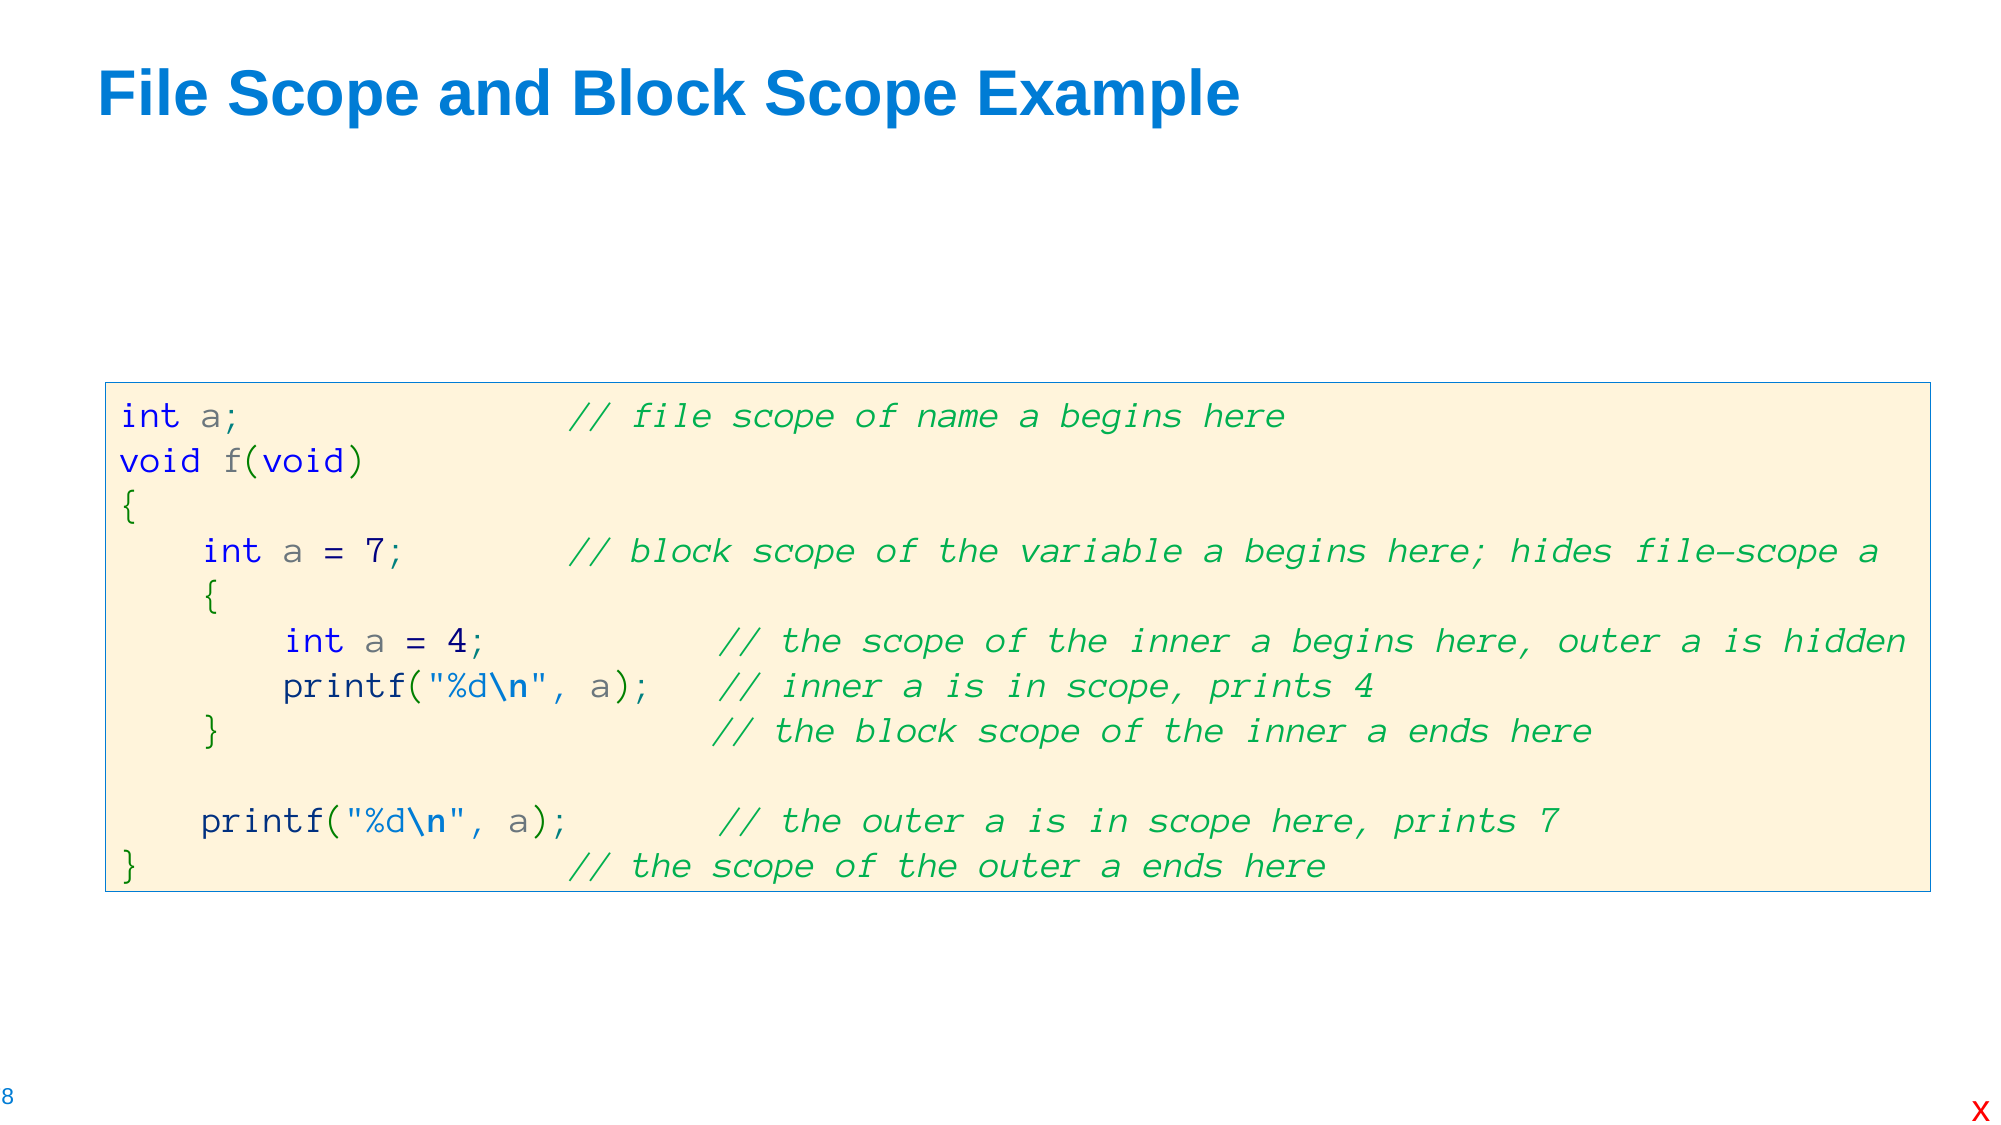

# File Scope and Block Scope Example
int a; 			// file scope of name a begins here
void f(void)
{
    int a = 7; 	// block scope of the variable a begins here; hides file-scope a
    {
        int a = 4;		// the scope of the inner a begins here, outer a is hidden
        printf("%d\n", a);	// inner a is in scope, prints 4
    } 			       // the block scope of the inner a ends here

    printf("%d\n", a); 	// the outer a is in scope here, prints 7
} 			// the scope of the outer a ends here
x